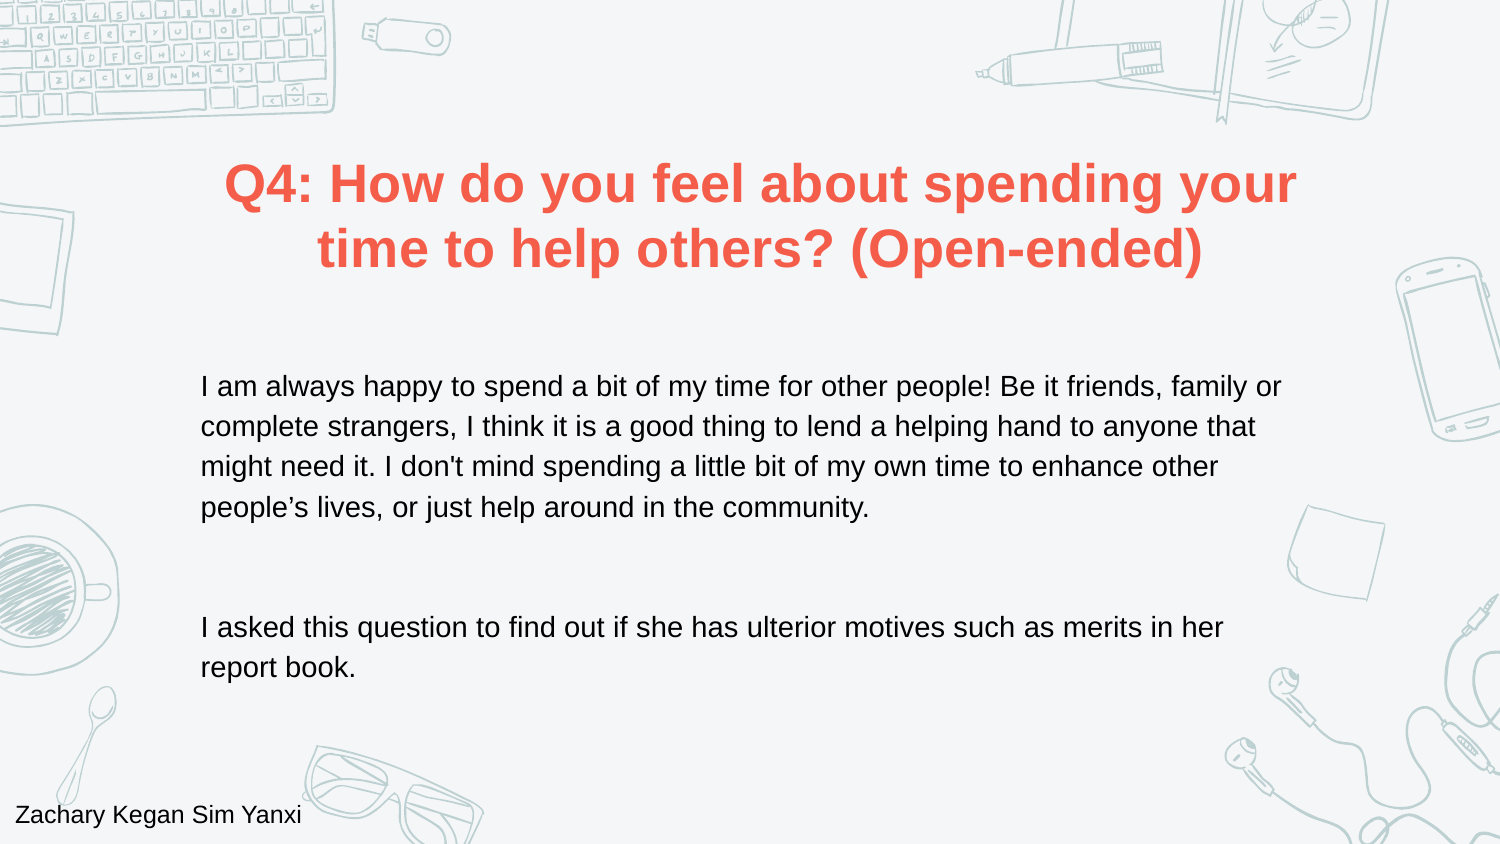

# Q4: How do you feel about spending your time to help others? (Open-ended)
I am always happy to spend a bit of my time for other people! Be it friends, family or complete strangers, I think it is a good thing to lend a helping hand to anyone that might need it. I don't mind spending a little bit of my own time to enhance other people’s lives, or just help around in the community.

I asked this question to find out if she has ulterior motives such as merits in her report book.
Zachary Kegan Sim Yanxi